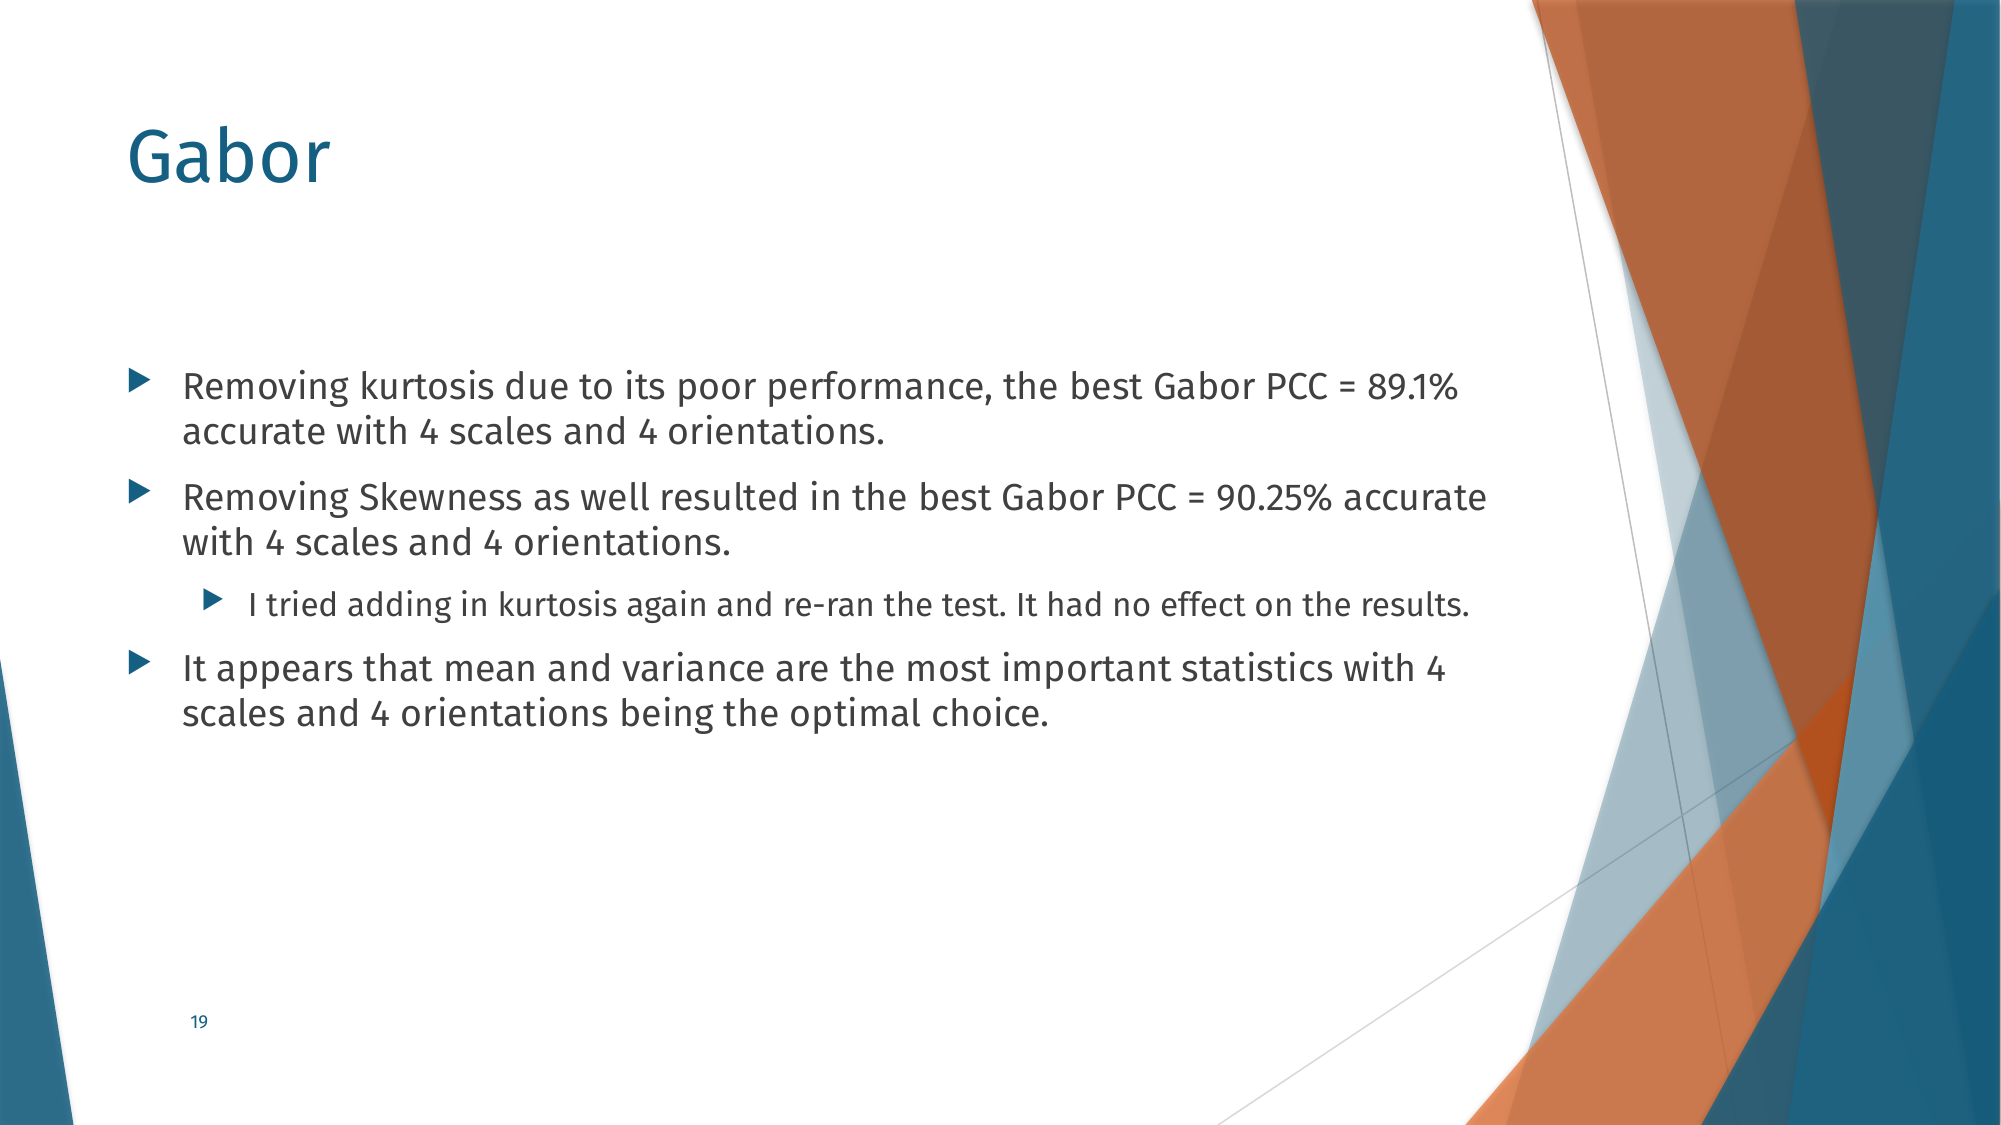

# Gabor
Removing kurtosis due to its poor performance, the best Gabor PCC = 89.1% accurate with 4 scales and 4 orientations.
Removing Skewness as well resulted in the best Gabor PCC = 90.25% accurate with 4 scales and 4 orientations.
I tried adding in kurtosis again and re-ran the test. It had no effect on the results.
It appears that mean and variance are the most important statistics with 4 scales and 4 orientations being the optimal choice.
19